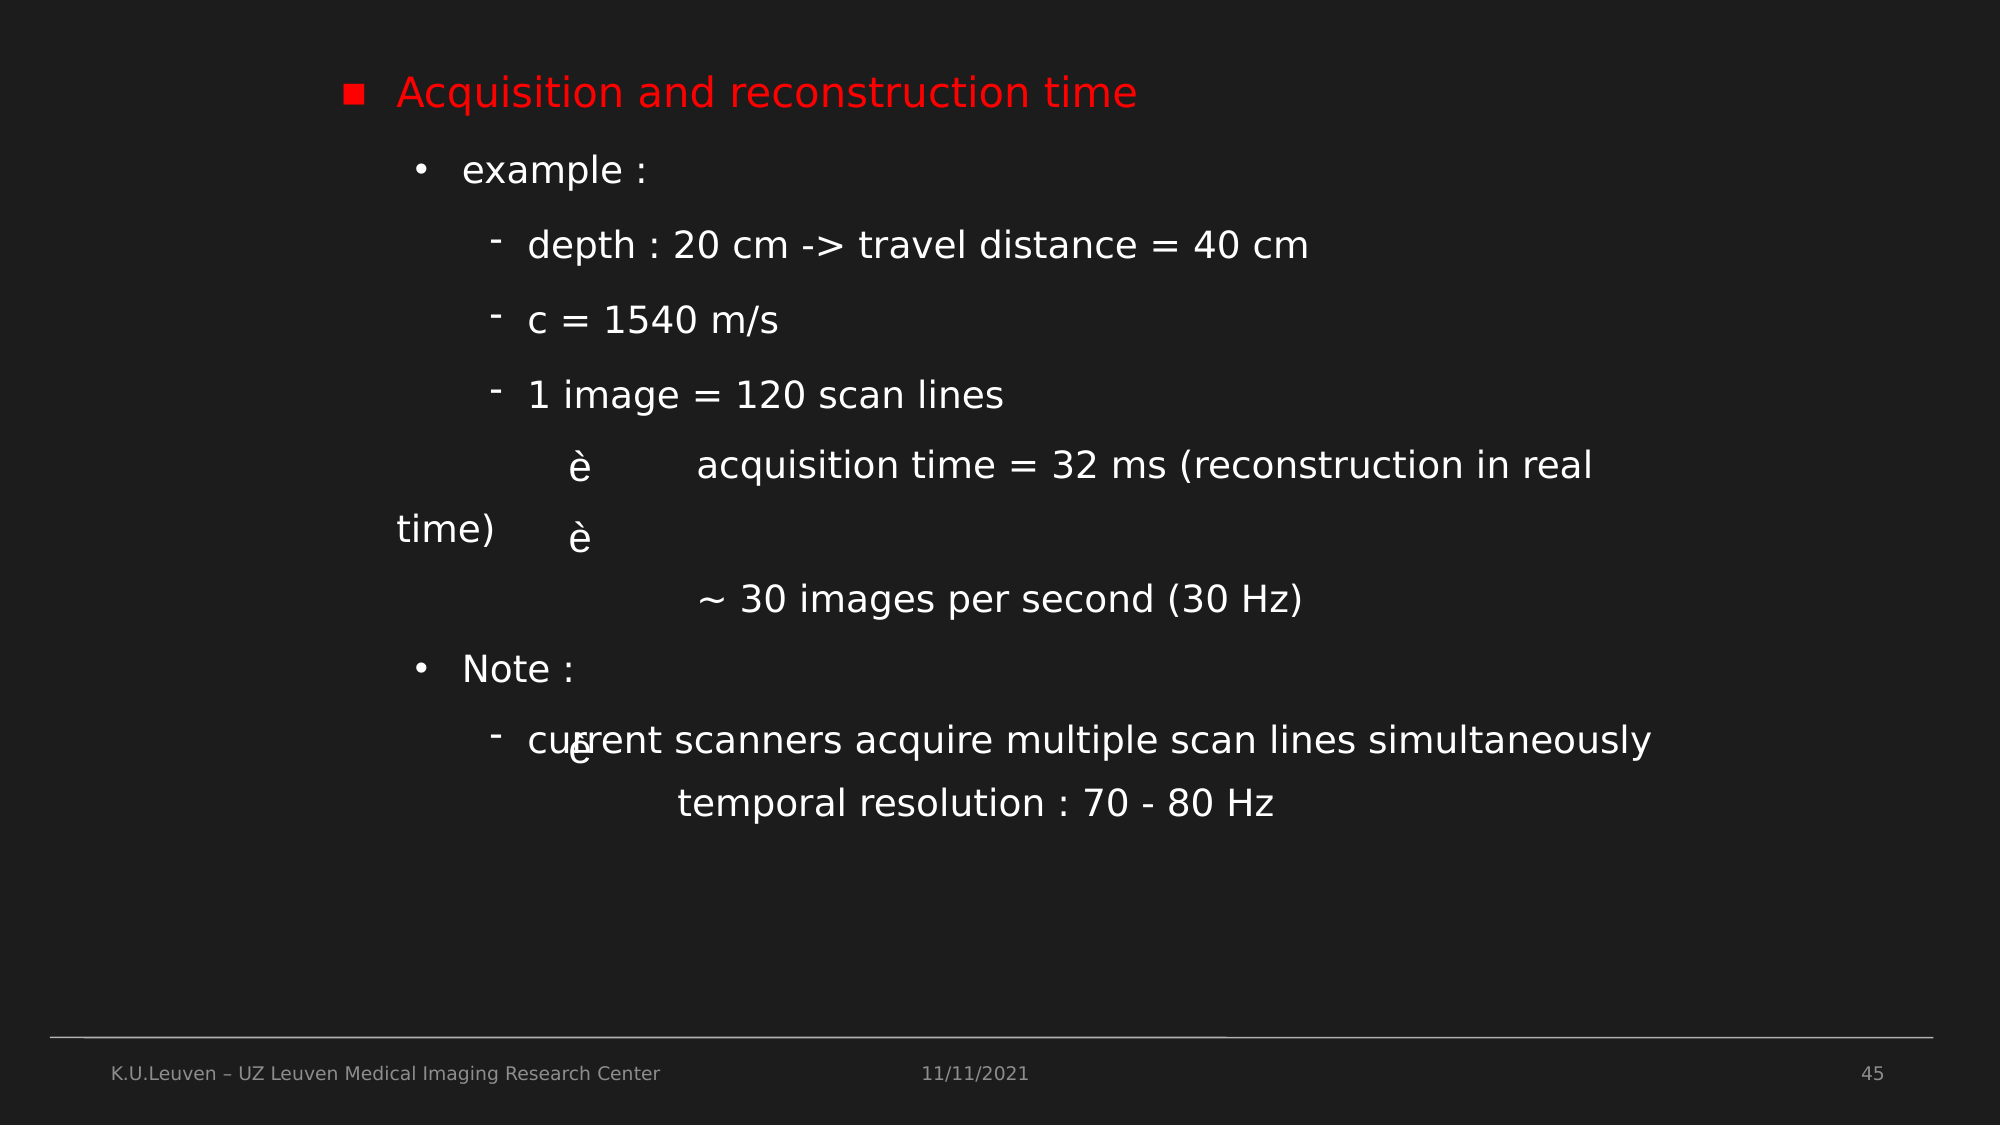

Acquisition and reconstruction time
example :
depth : 20 cm -> travel distance = 40 cm
c = 1540 m/s
1 image = 120 scan lines
			acquisition time = 32 ms (reconstruction in real time)
			~ 30 images per second (30 Hz)
Note :
current scanners acquire multiple scan lines simultaneously
	temporal resolution : 70 - 80 Hz

è
è
è
K.U.Leuven – UZ Leuven Medical Imaging Research Center
11/11/2021
45